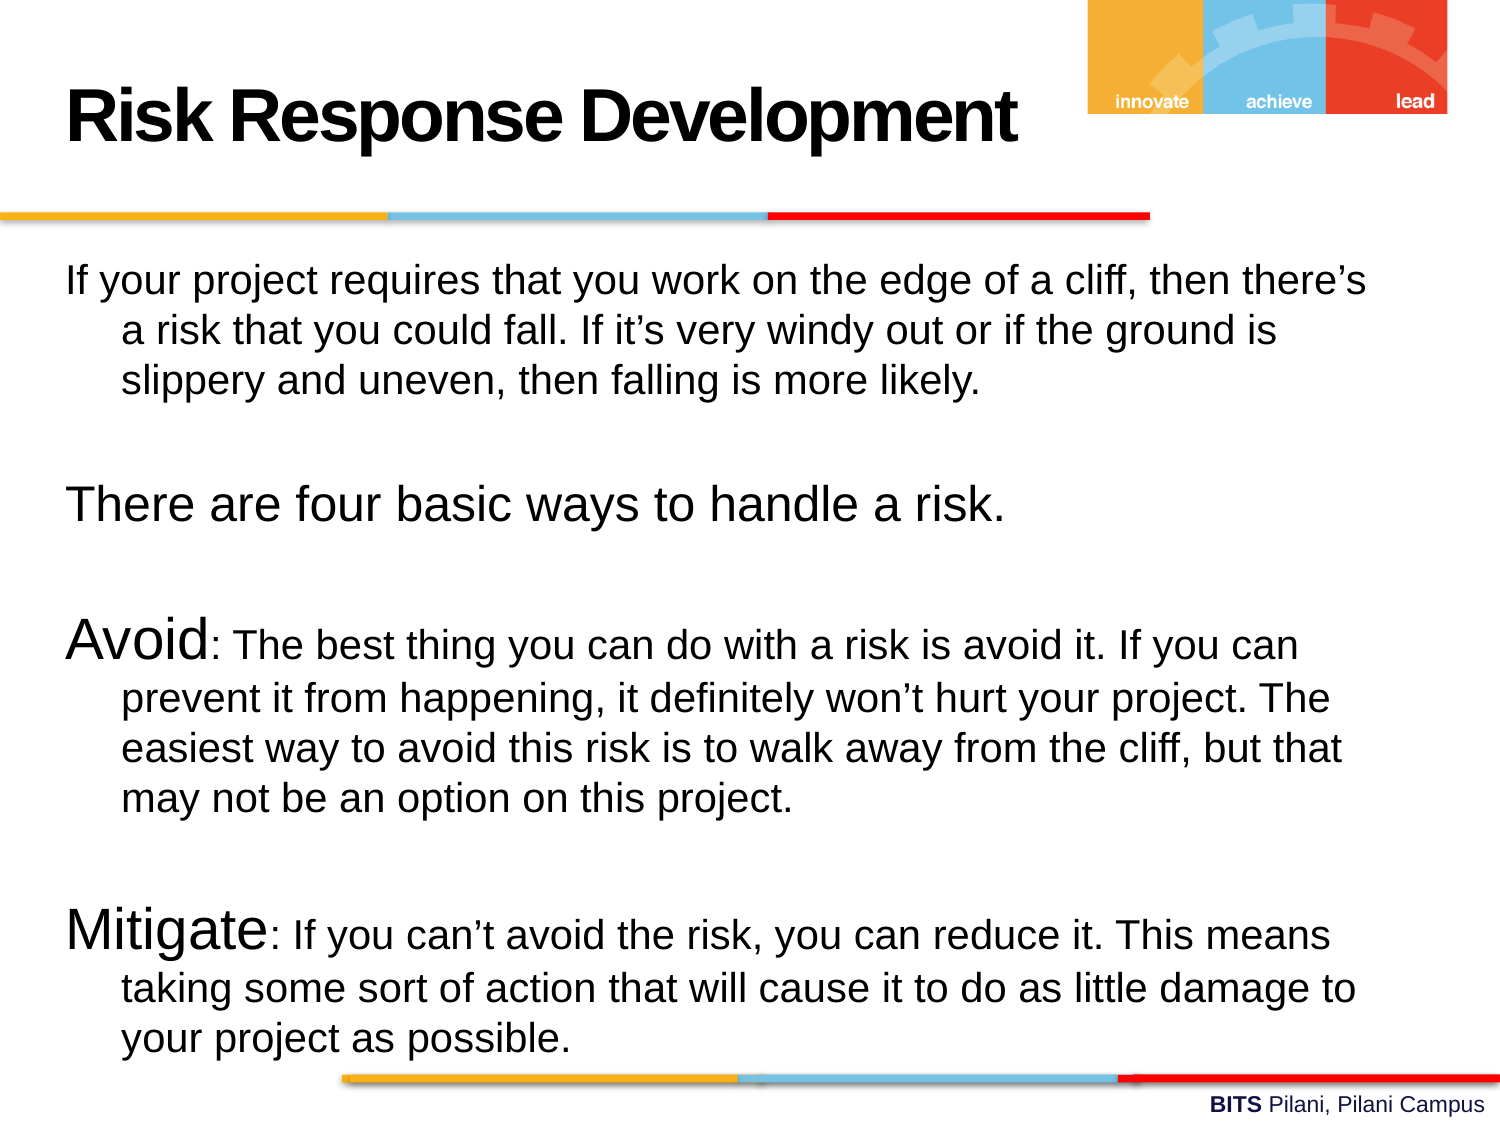

Risk Response Development
If your project requires that you work on the edge of a cliff, then there’s a risk that you could fall. If it’s very windy out or if the ground is slippery and uneven, then falling is more likely.

There are four basic ways to handle a risk.

Avoid: The best thing you can do with a risk is avoid it. If you can prevent it from happening, it definitely won’t hurt your project. The easiest way to avoid this risk is to walk away from the cliff, but that may not be an option on this project.

Mitigate: If you can’t avoid the risk, you can reduce it. This means taking some sort of action that will cause it to do as little damage to your project as possible.